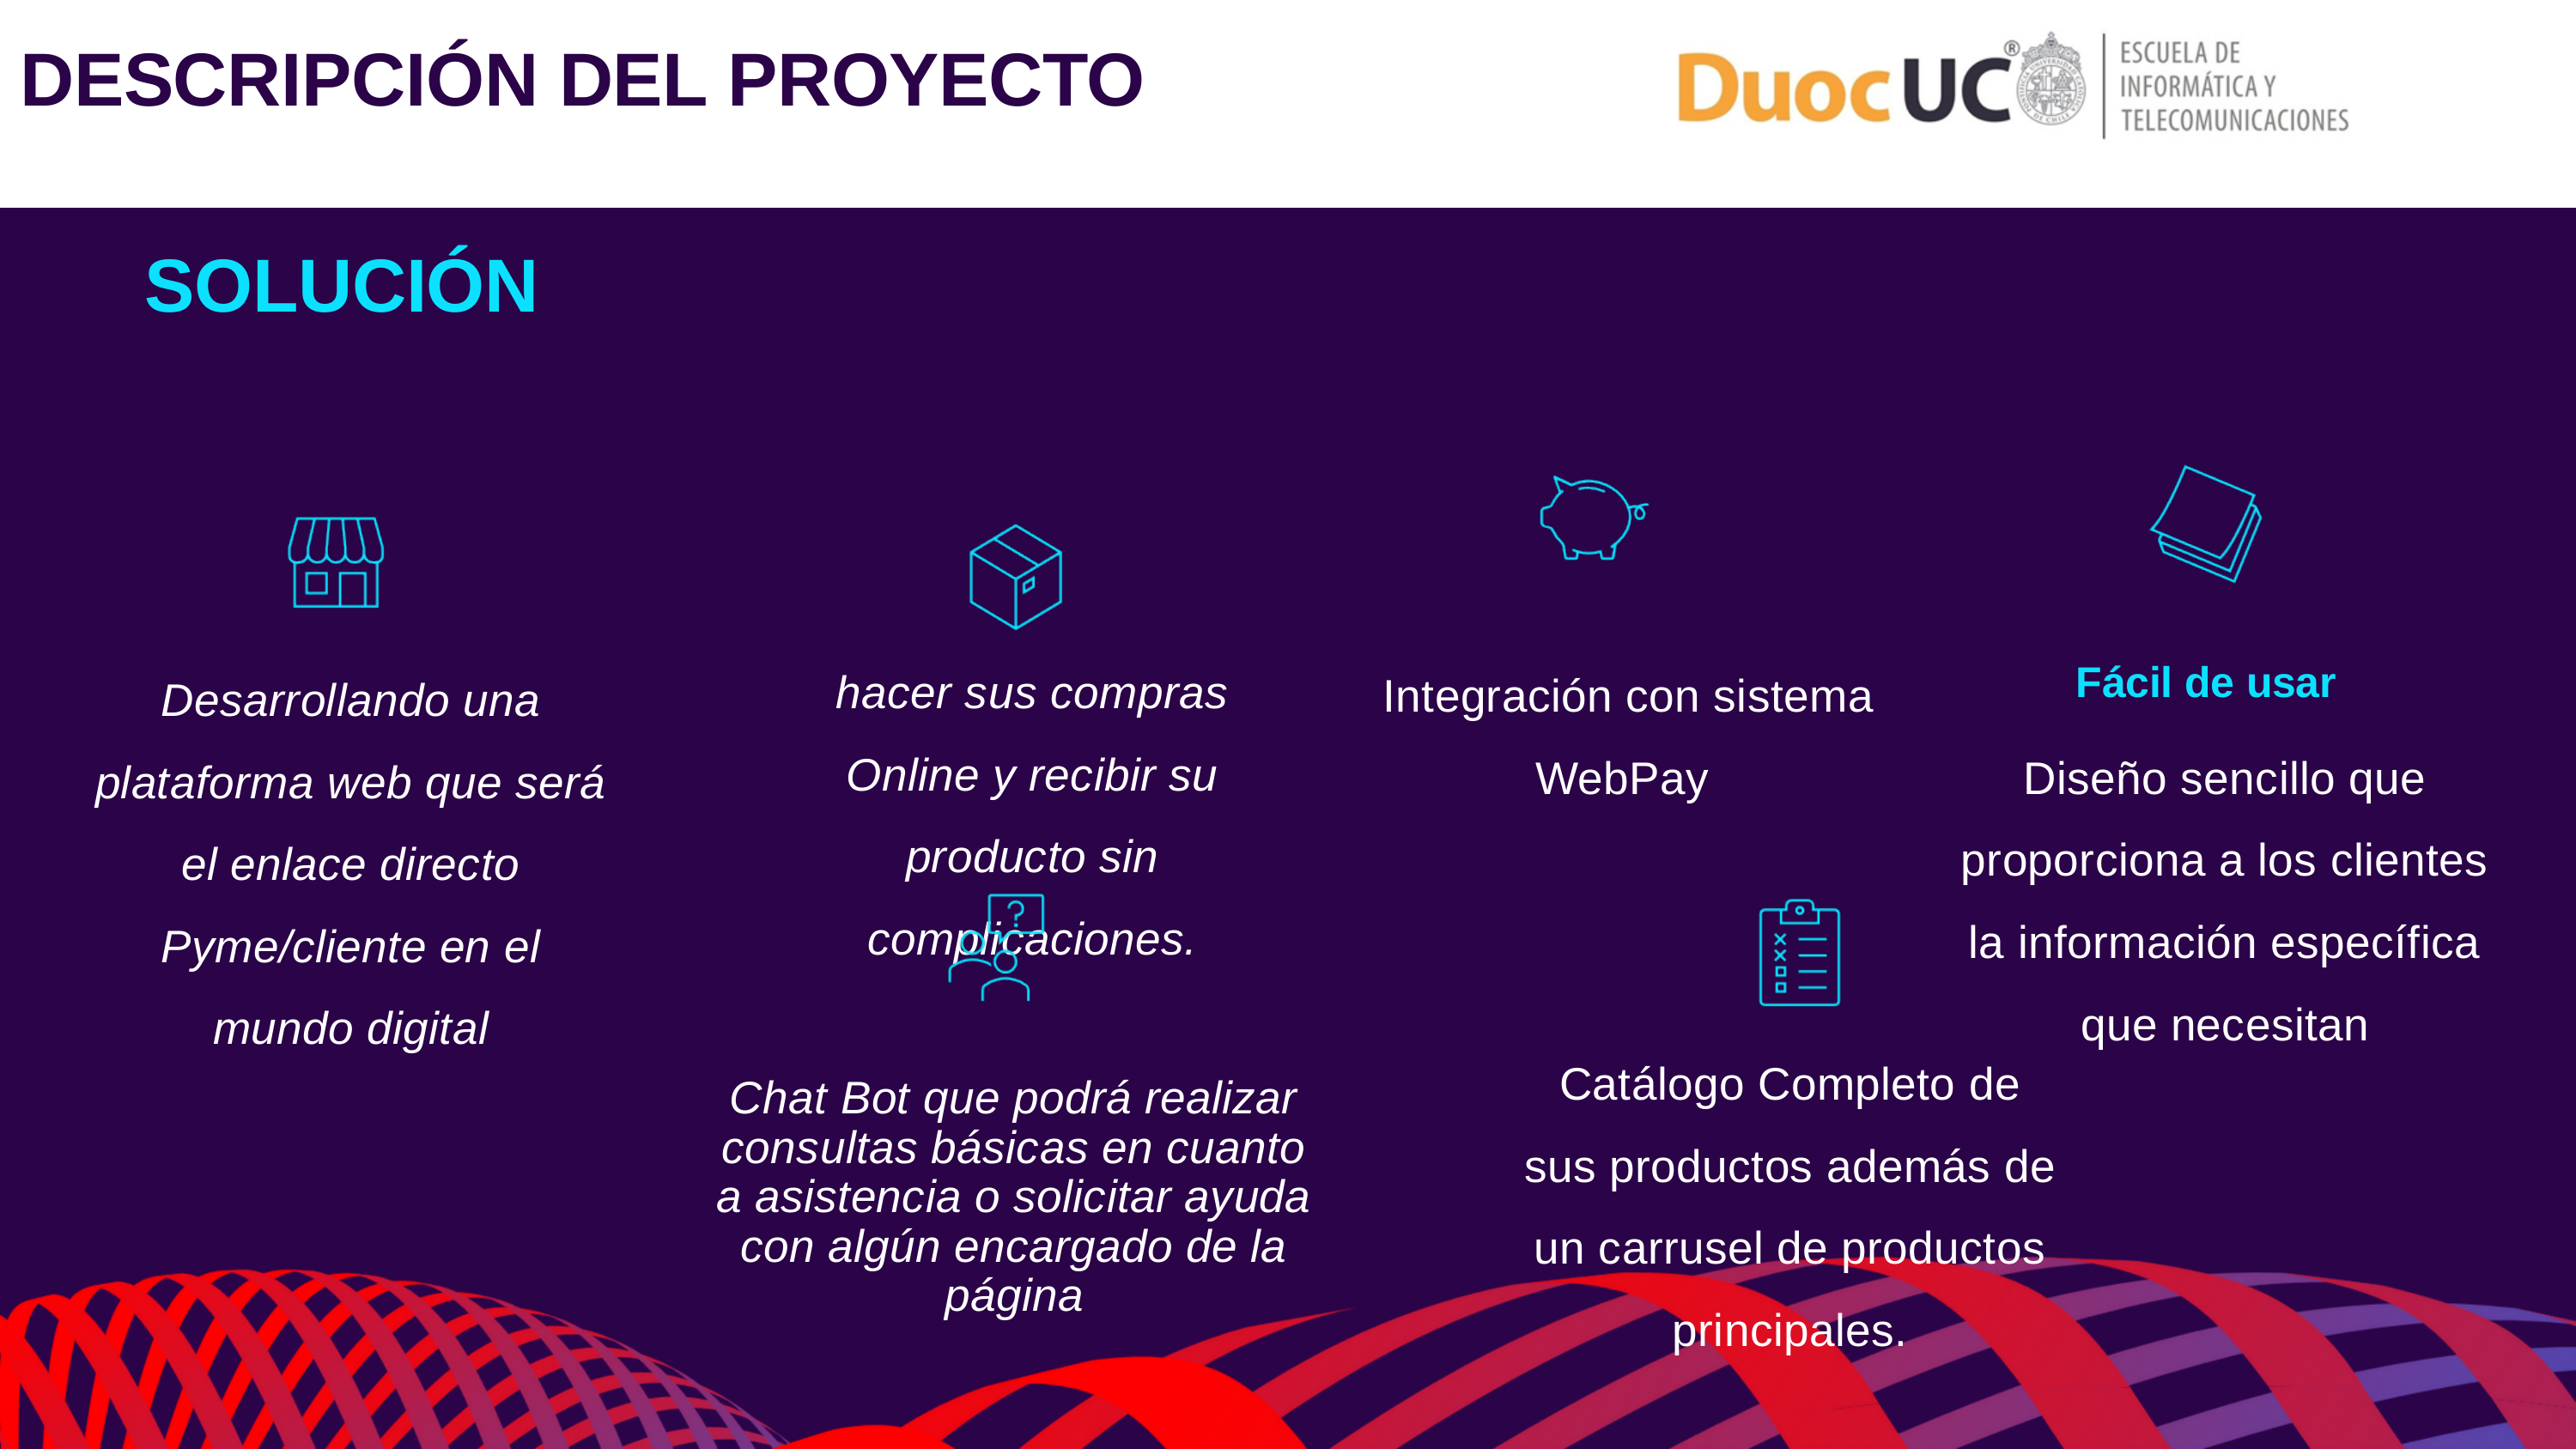

DESCRIPCIÓN DEL PROYECTO

SOLUCIÓN

hacer sus compras Online y recibir su producto sin complicaciones.
Integración con sistema WebPay
Desarrollando una plataforma web que será el enlace directo Pyme/cliente en el mundo digital
Fácil de usar
Diseño sencillo que proporciona a los clientes la información específica que necesitan

Catálogo Completo de sus productos además de un carrusel de productos principales.

Chat Bot que podrá realizar consultas básicas en cuanto a asistencia o solicitar ayuda con algún encargado de la página